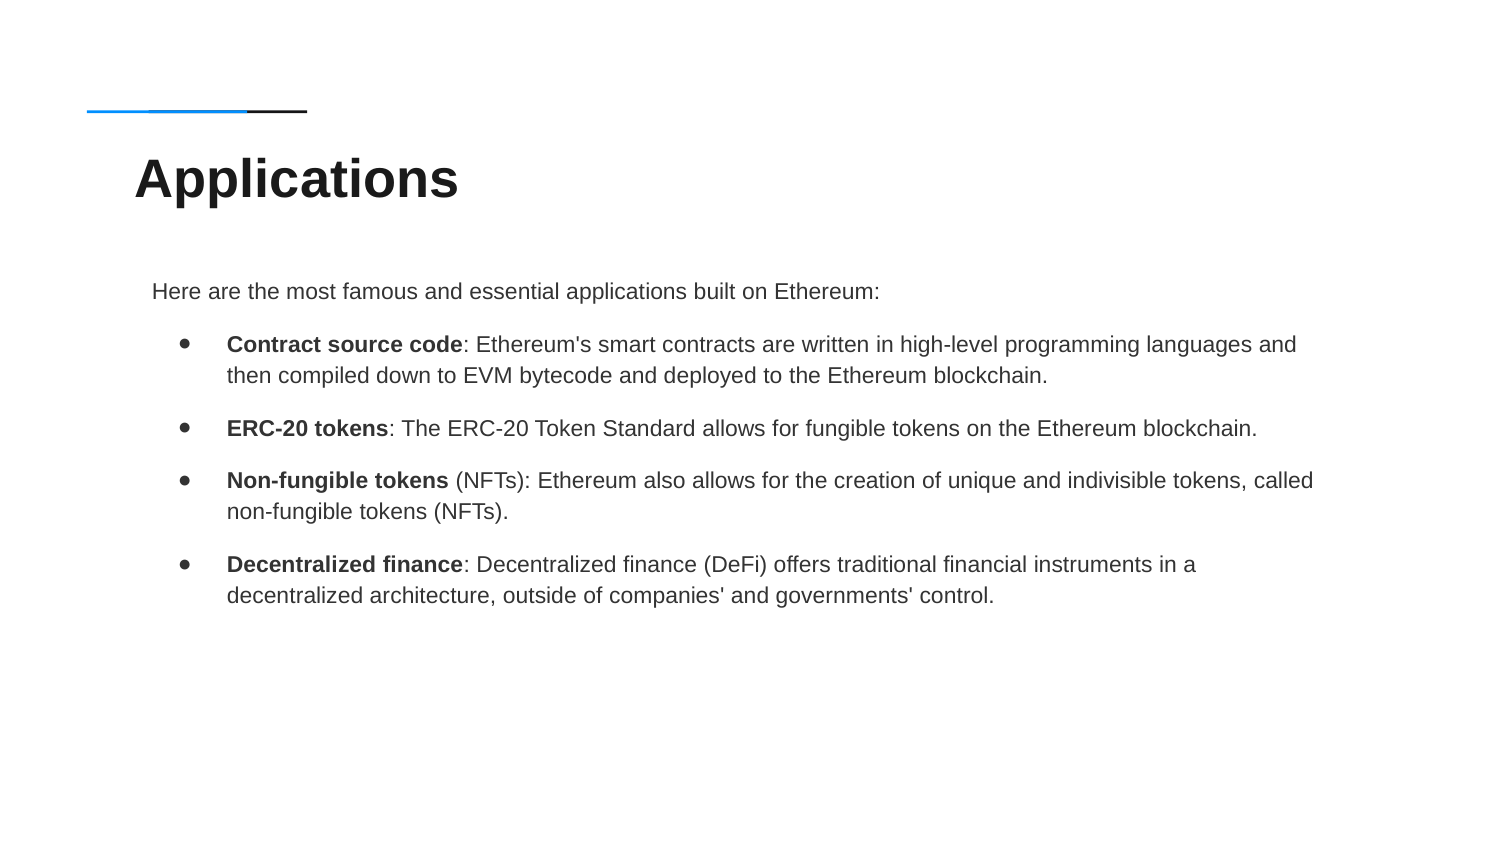

Applications
Here are the most famous and essential applications built on Ethereum:
Contract source code: Ethereum's smart contracts are written in high-level programming languages and then compiled down to EVM bytecode and deployed to the Ethereum blockchain.
ERC-20 tokens: The ERC-20 Token Standard allows for fungible tokens on the Ethereum blockchain.
Non-fungible tokens (NFTs): Ethereum also allows for the creation of unique and indivisible tokens, called non-fungible tokens (NFTs).
Decentralized finance: Decentralized finance (DeFi) offers traditional financial instruments in a decentralized architecture, outside of companies' and governments' control.